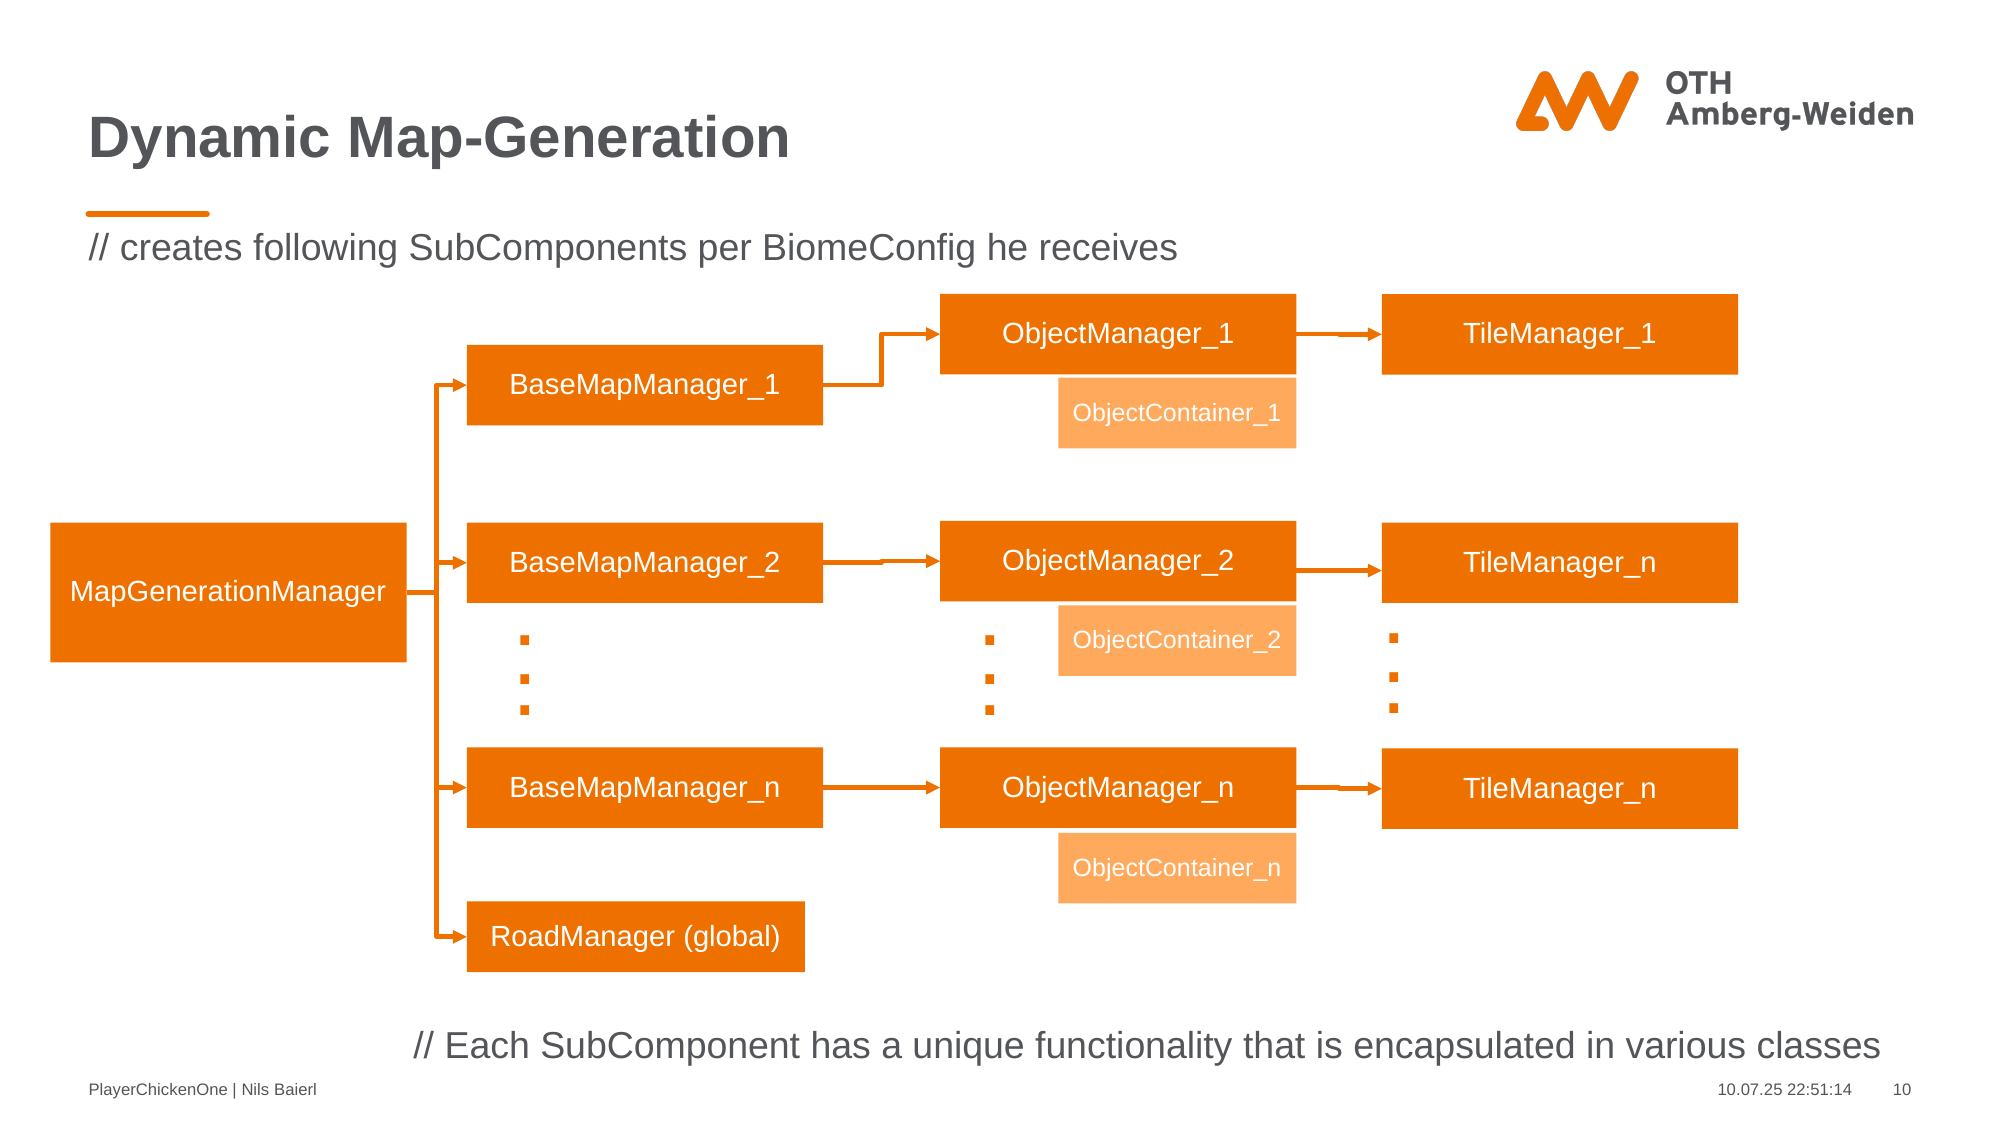

# Dynamic Map-Generation
// creates following SubComponents per BiomeConfig he receives
ObjectManager_1
TileManager_1
BaseMapManager_1
ObjectContainer_1
ObjectManager_2
MapGenerationManager
BaseMapManager_2
TileManager_n
.
.
.
.
.
.
.
.
.
ObjectContainer_2
BaseMapManager_n
ObjectManager_n
TileManager_n
ObjectContainer_n
RoadManager (global)
// Each SubComponent has a unique functionality that is encapsulated in various classes
PlayerChickenOne | Nils Baierl
10.07.25 22:51:14
10